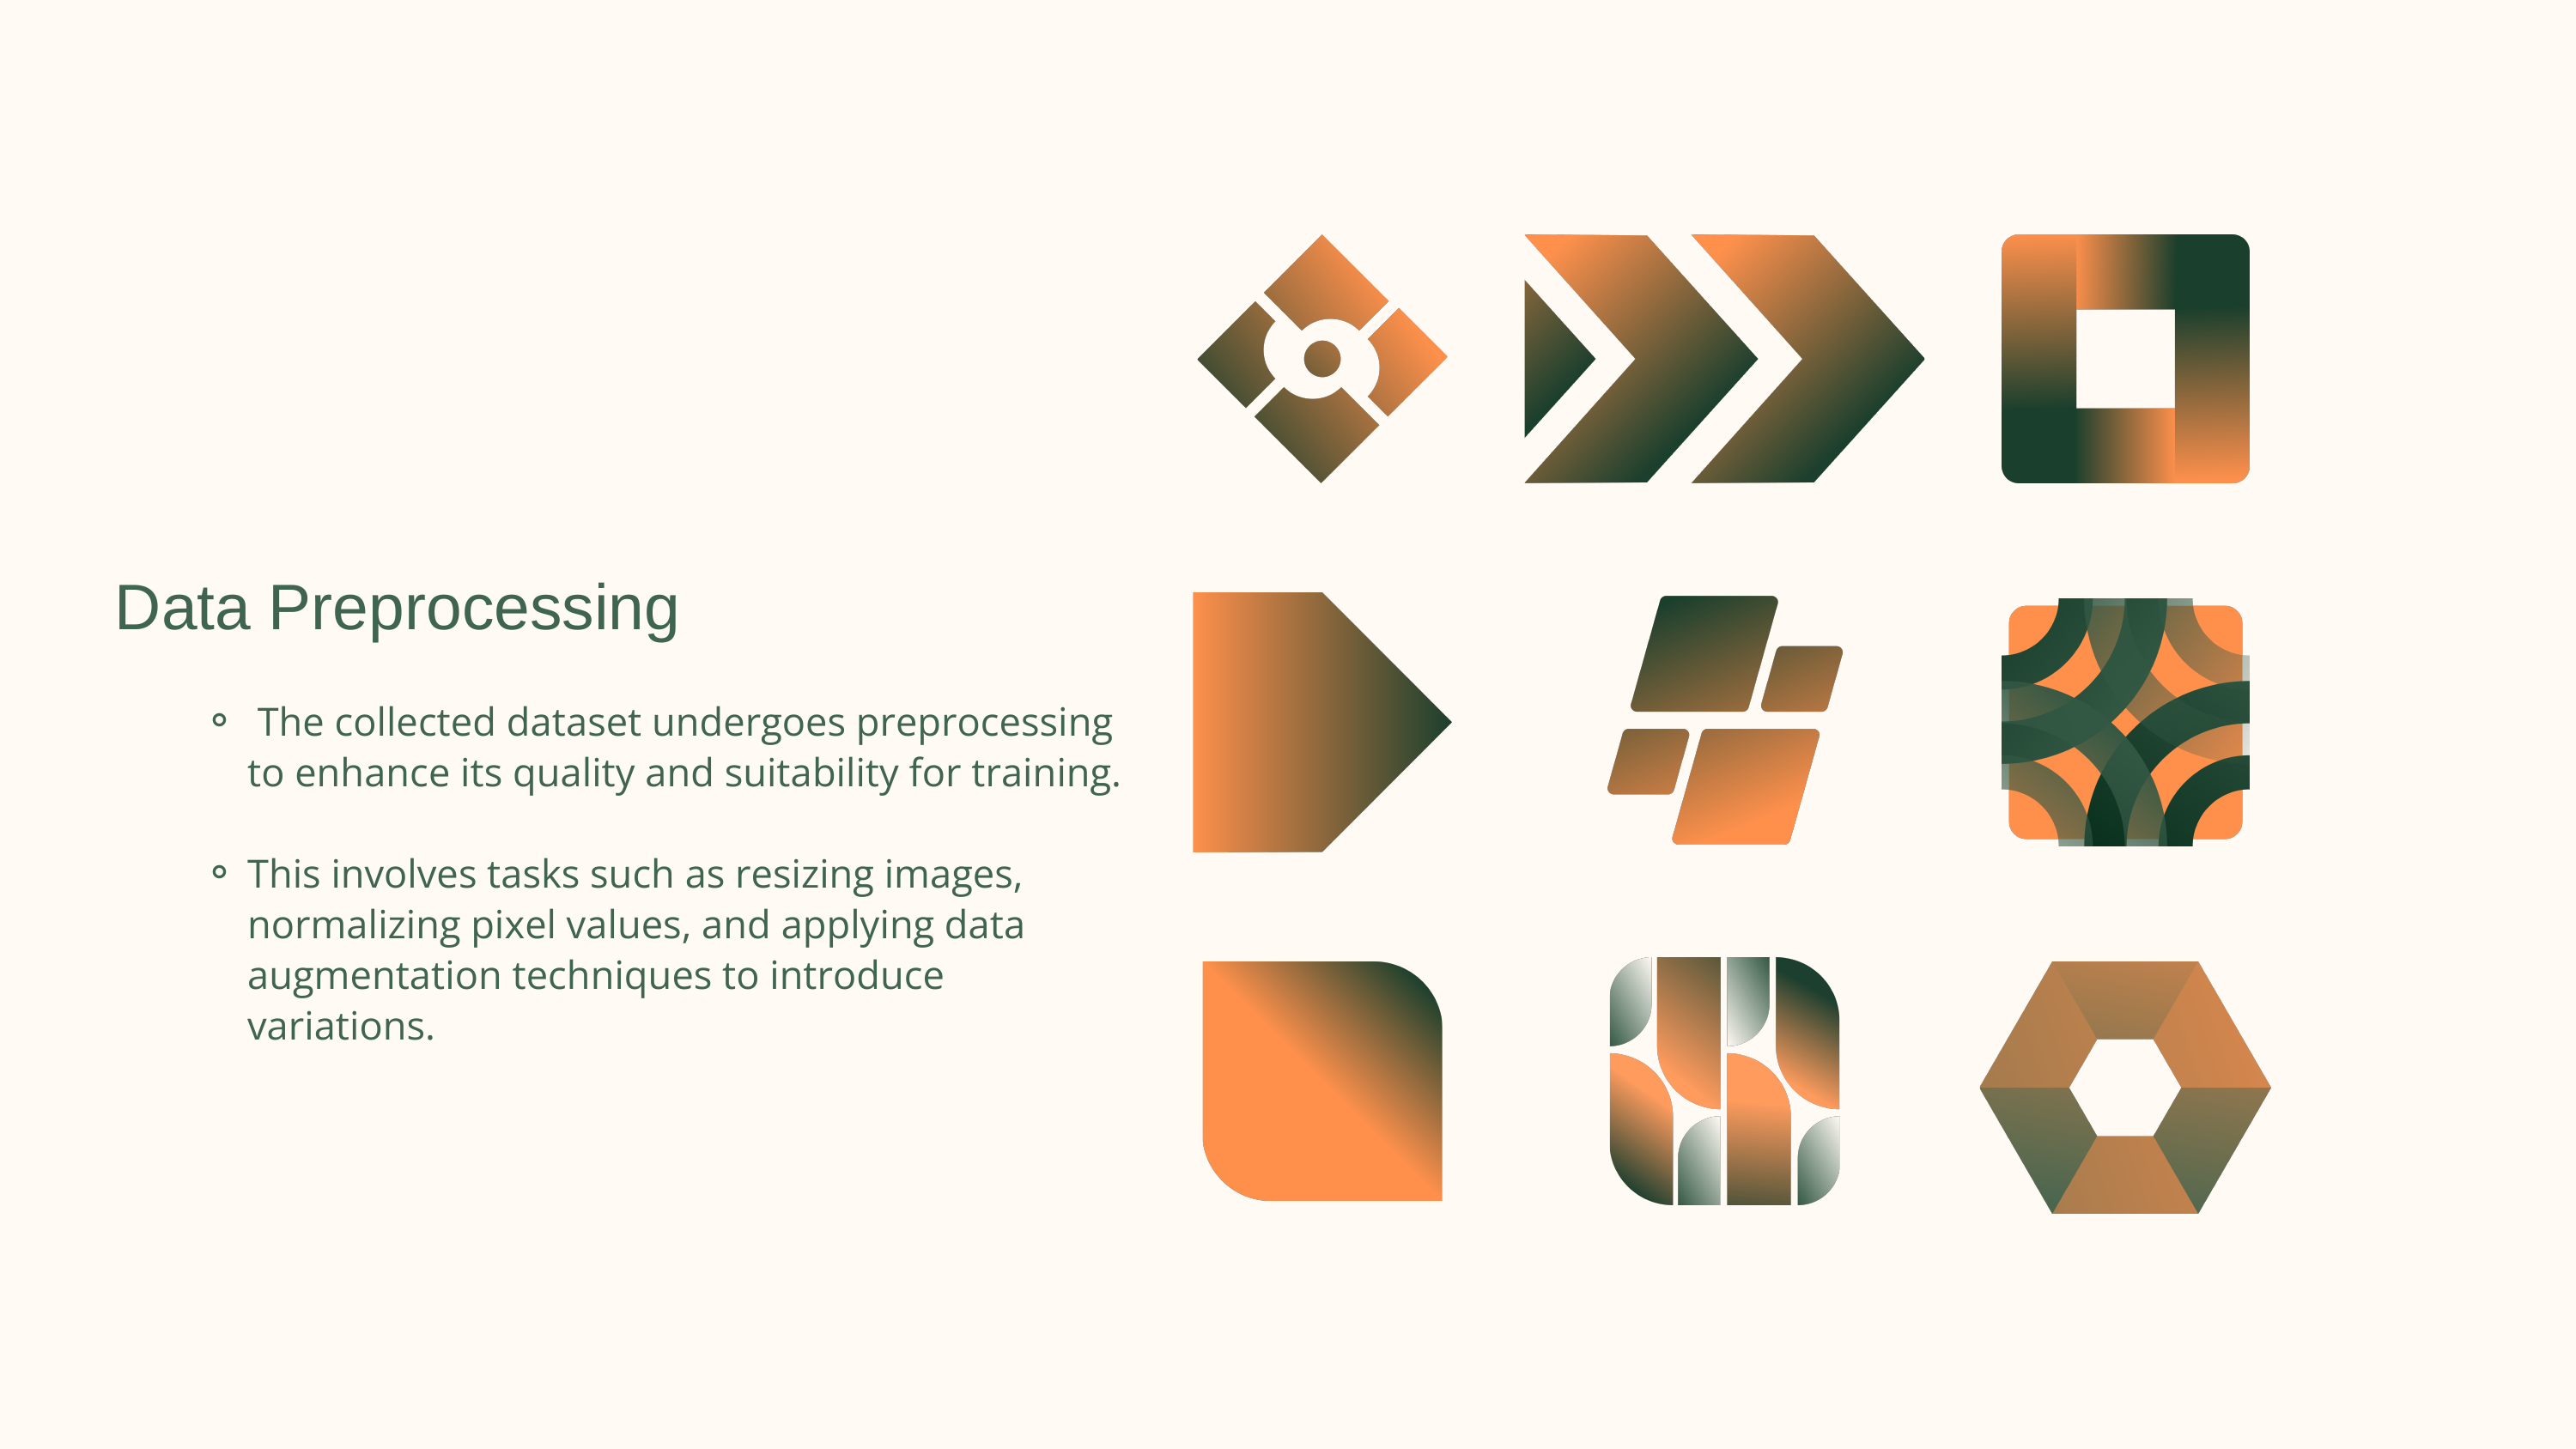

Data Preprocessing

 The collected dataset undergoes preprocessing to enhance its quality and suitability for training.

This involves tasks such as resizing images, normalizing pixel values, and applying data augmentation techniques to introduce variations.